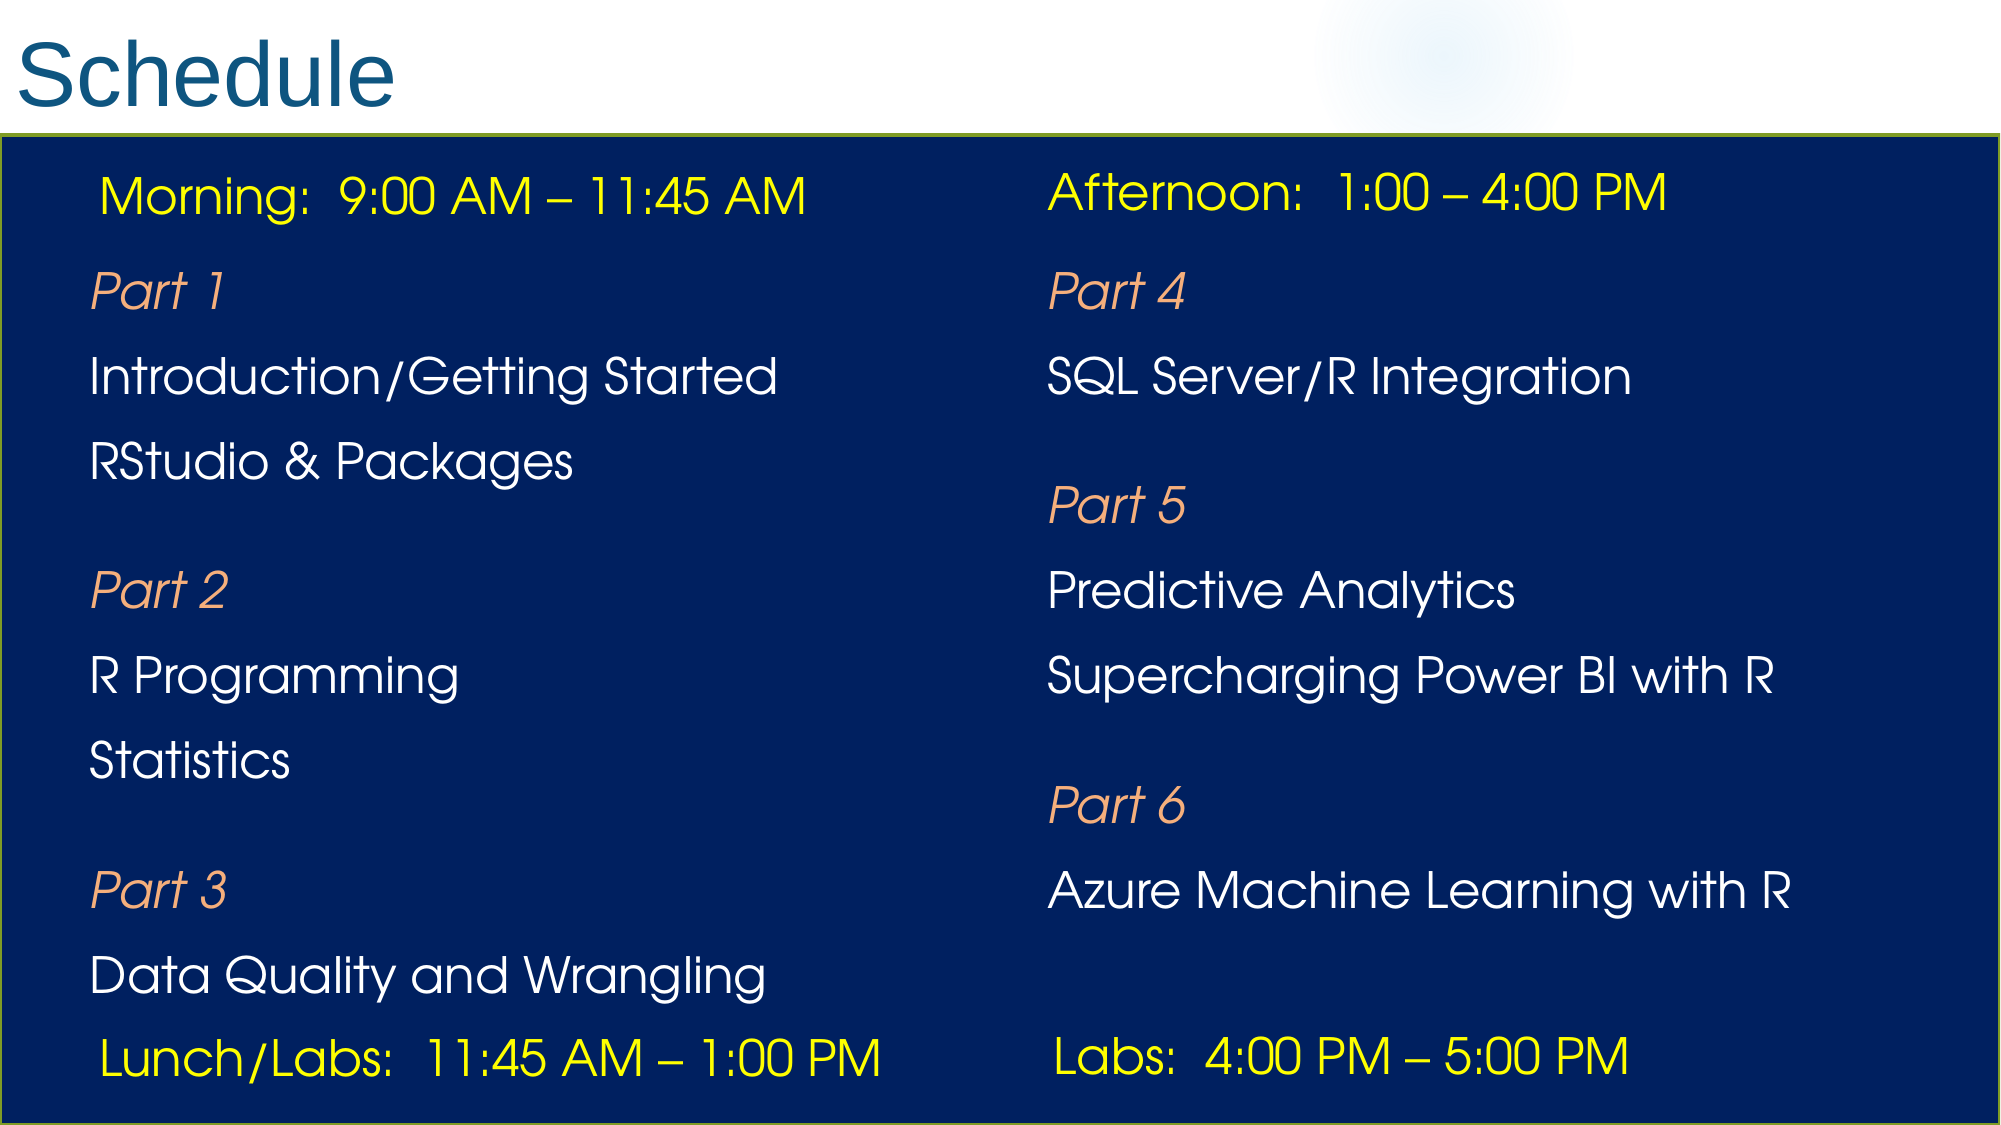

Schedule
Afternoon:  1:00 – 4:00 PM
Morning:  9:00 AM – 11:45 AM
Part 1
Introduction/Getting Started
RStudio & Packages

Part 2
R Programming
Statistics

Part 3
Data Quality and Wrangling
Part 4
SQL Server/R Integration

Part 5
Predictive Analytics
Supercharging Power BI with R

Part 6
Azure Machine Learning with R
Labs:  4:00 PM – 5:00 PM
Lunch/Labs:  11:45 AM – 1:00 PM